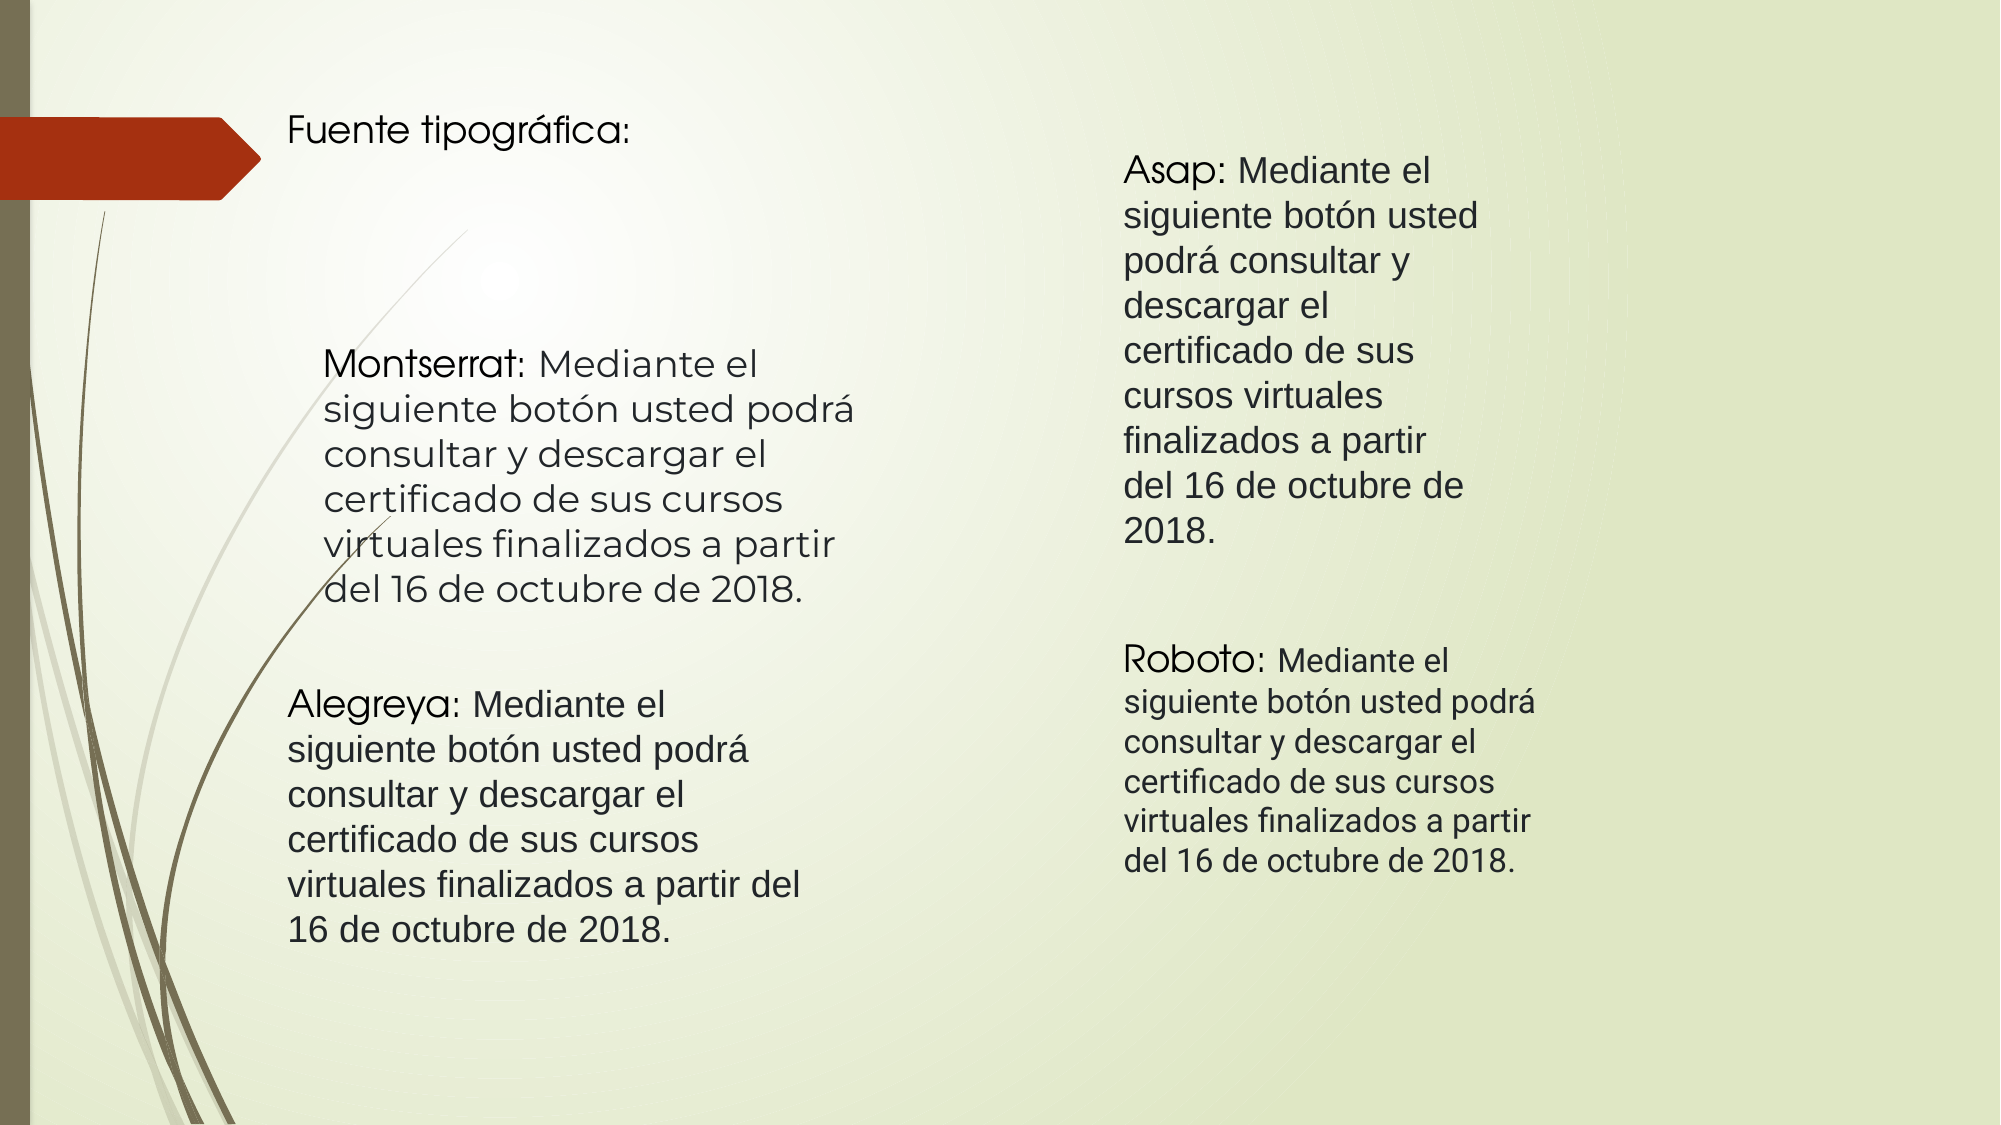

Fuente tipográfica:
Asap: Mediante el siguiente botón usted podrá consultar y desca​rgar el certificado de sus cursos virtuales finalizados a partir del 16 de octubre de 2018.
Montserrat: Mediante el siguiente botón usted podrá consultar y desca​rgar el certificado de sus cursos virtuales finalizados a partir del 16 de octubre de 2018.
Roboto: Mediante el siguiente botón usted podrá consultar y desca​rgar el certificado de sus cursos virtuales finalizados a partir del 16 de octubre de 2018.
Alegreya: Mediante el siguiente botón usted podrá consultar y desca​rgar el certificado de sus cursos virtuales finalizados a partir del 16 de octubre de 2018.